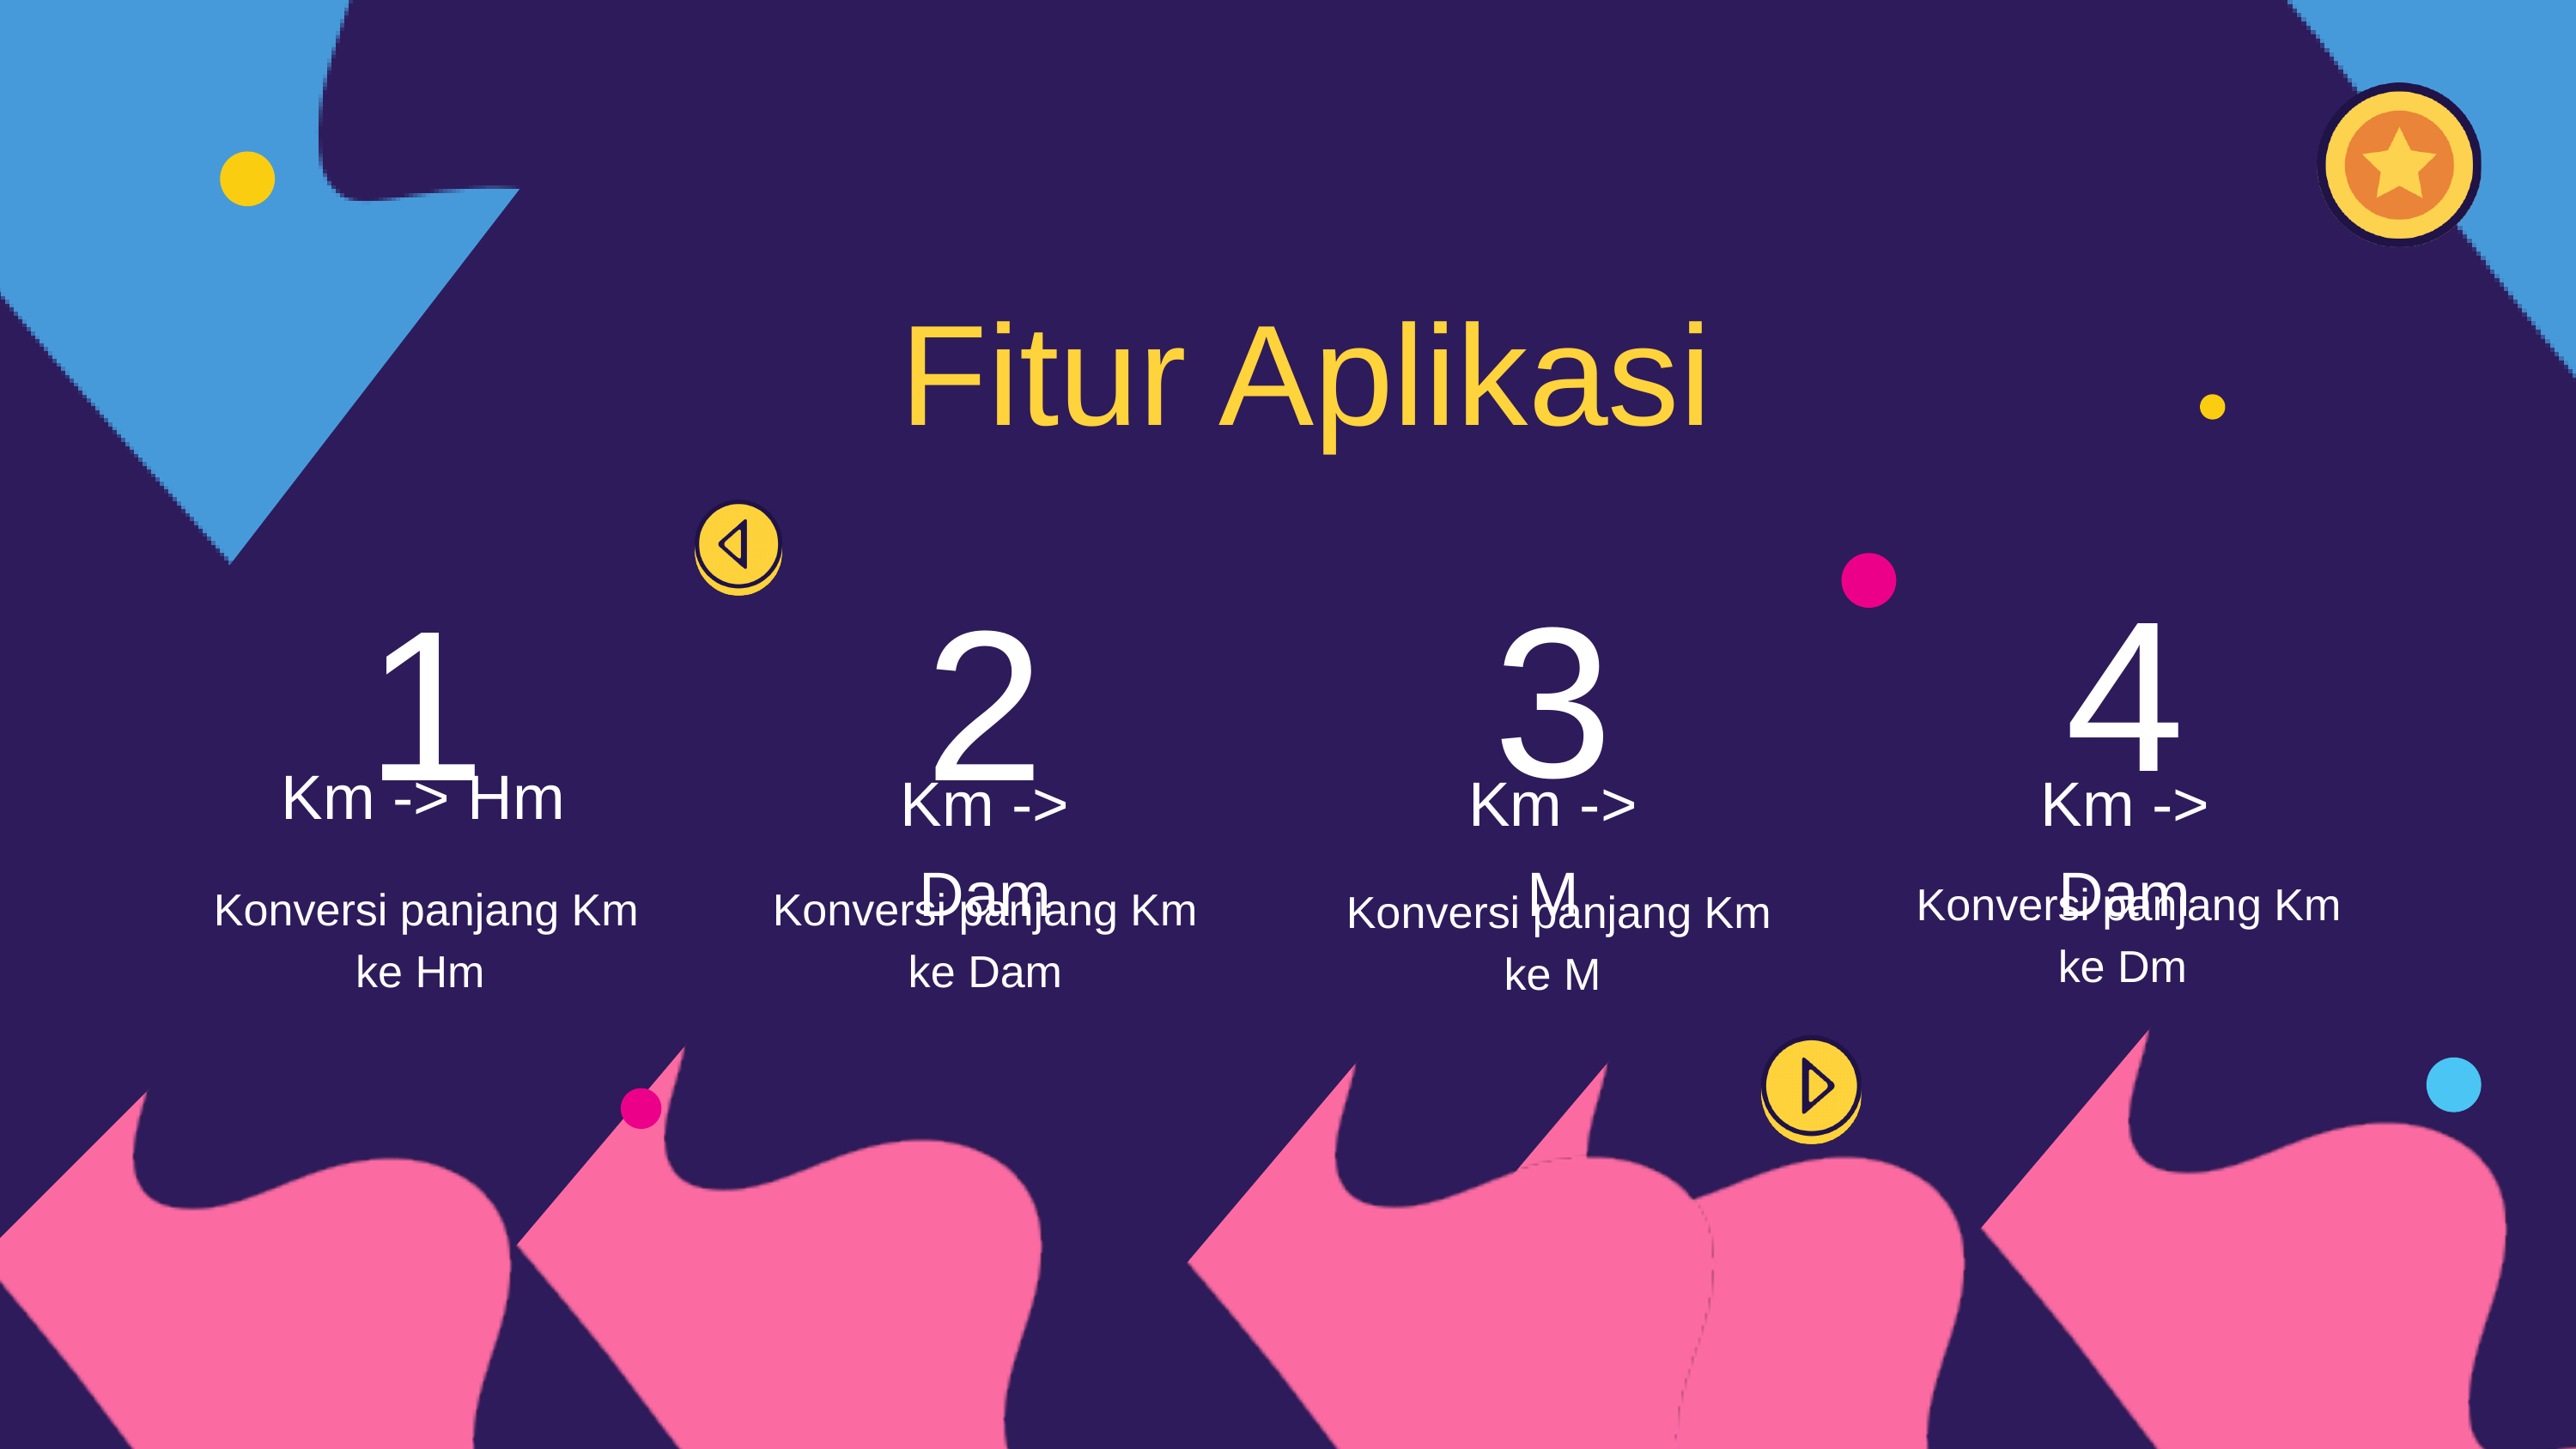

Fitur Aplikasi

4
3
2
1

Km -> Hm
Km -> Dam
Km -> M
Km -> Dam
Konversi panjang Km ke Dm
Konversi panjang Km ke Hm
Konversi panjang Km ke Dam
Konversi panjang Km ke M